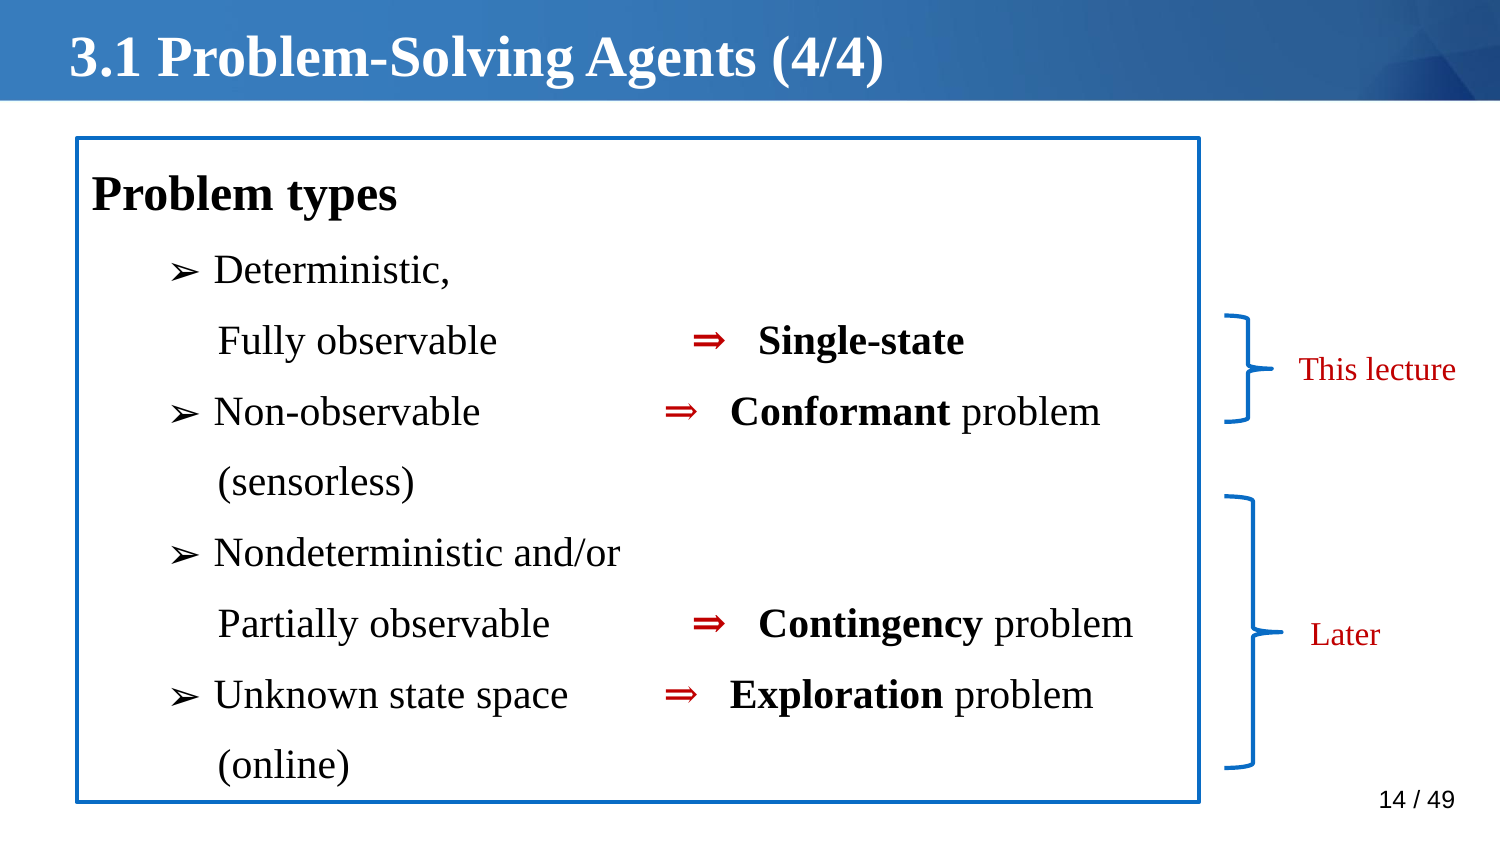

# 3.1 Problem-Solving Agents (4/4)
Problem types
Deterministic,
            Fully observable 		⇒   Single-state
Non-observable 		⇒   Conformant problem
            (sensorless)
Nondeterministic and/or
            Partially observable 	⇒   Contingency problem
Unknown state space  	⇒   Exploration problem
            (online)

This lecture

Later